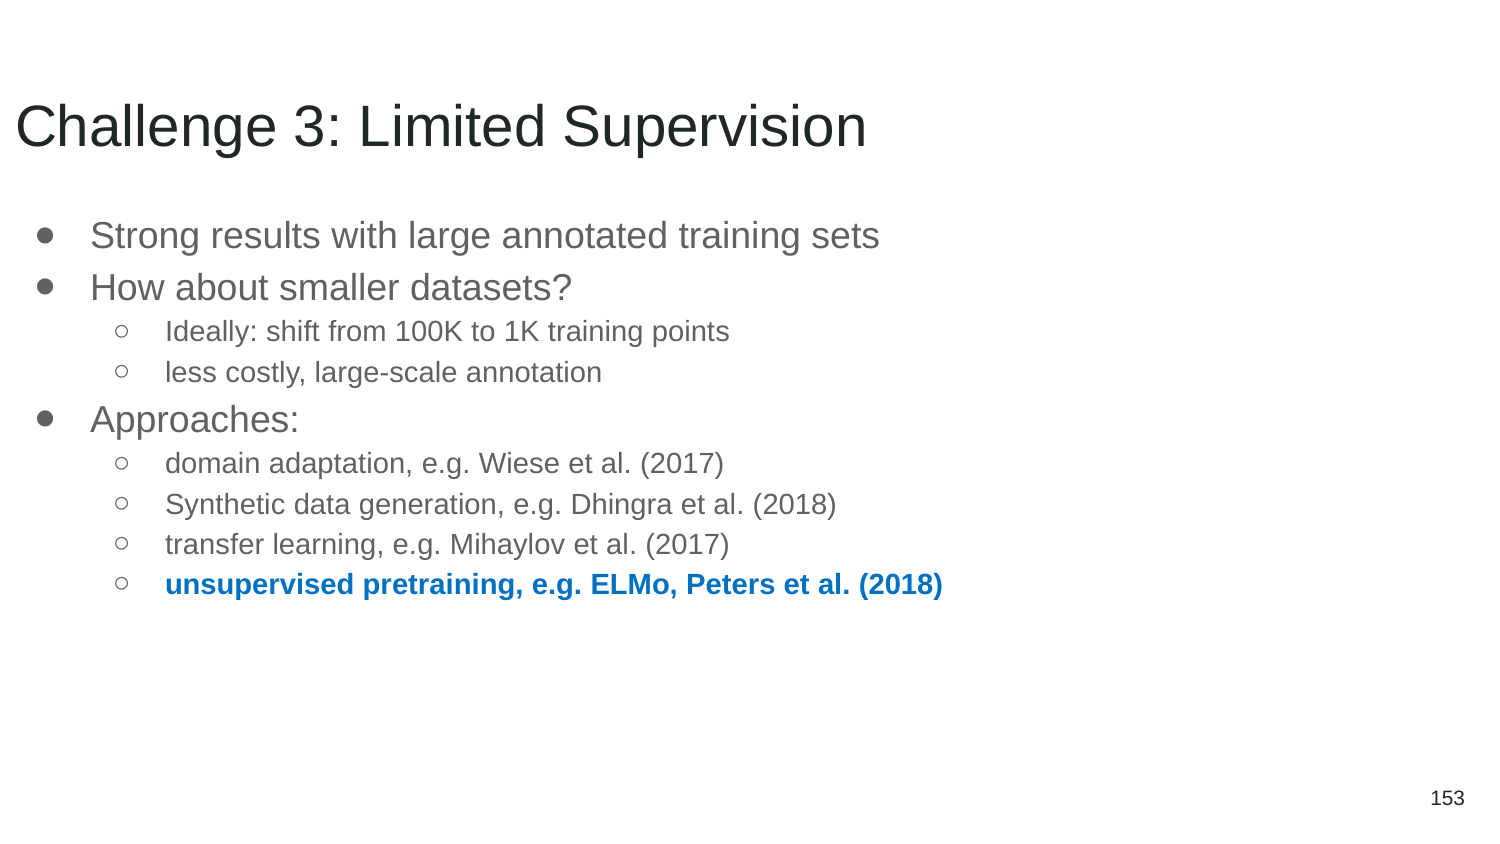

Challenge 3: Limited Supervision
Strong results with large annotated training sets
How about smaller datasets?
Ideally: shift from 100K to 1K training points
less costly, large-scale annotation
Approaches:
domain adaptation, e.g. Wiese et al. (2017)
Synthetic data generation, e.g. Dhingra et al. (2018)
transfer learning, e.g. Mihaylov et al. (2017)
unsupervised pretraining, e.g. ELMo, Peters et al. (2018)

153